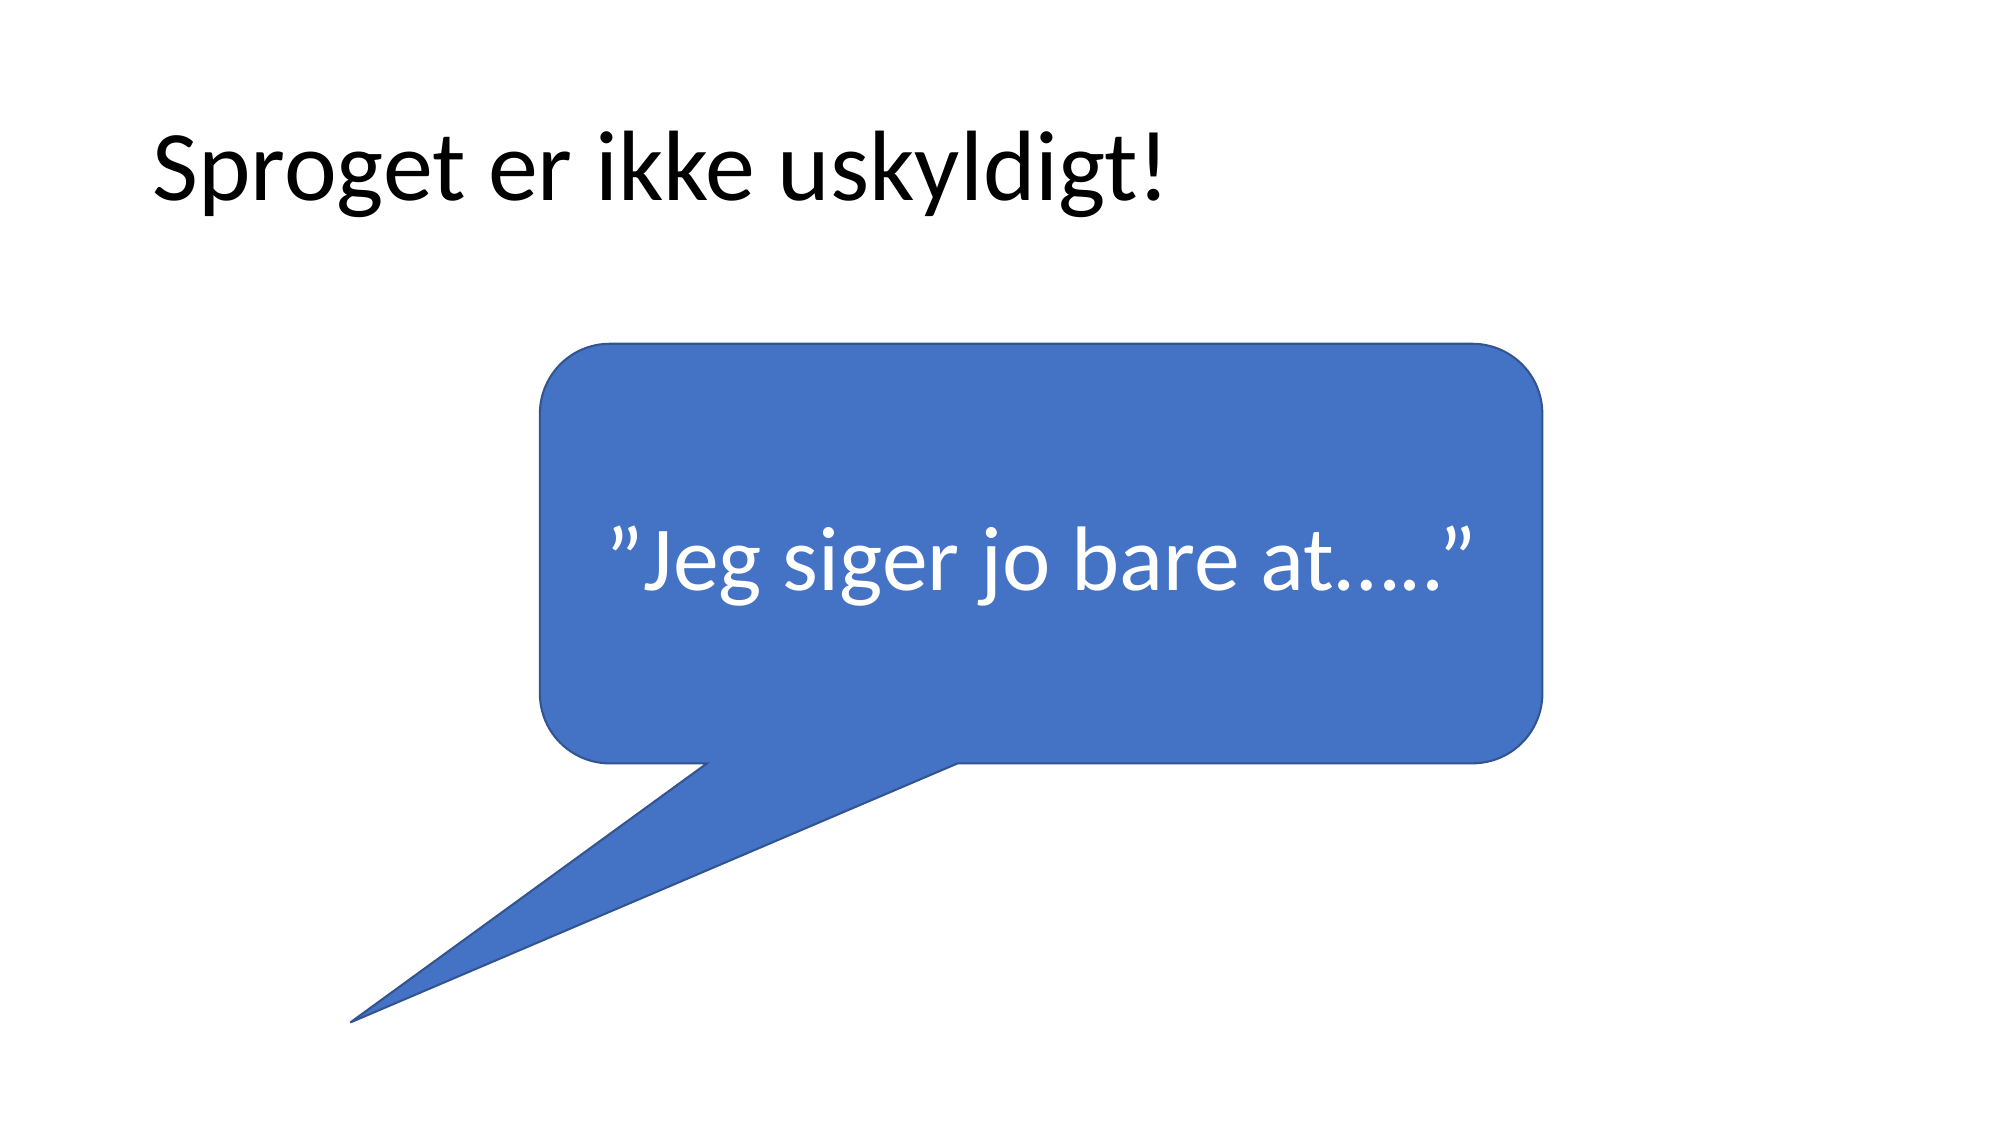

# Sproget er ikke uskyldigt!
”Jeg siger jo bare at…..”